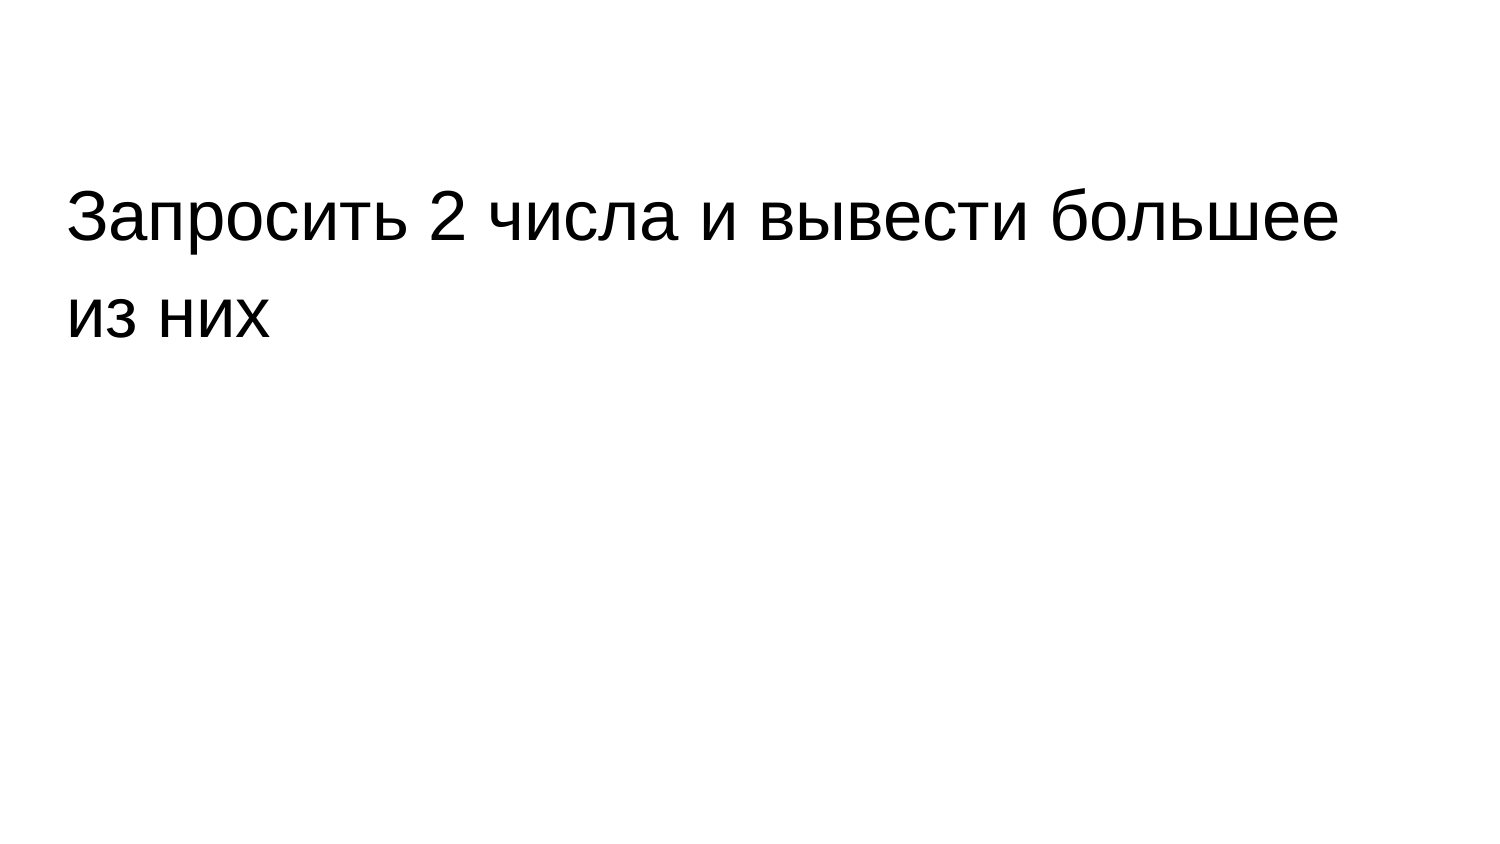

Запросить 2 числа и вывести большее из них